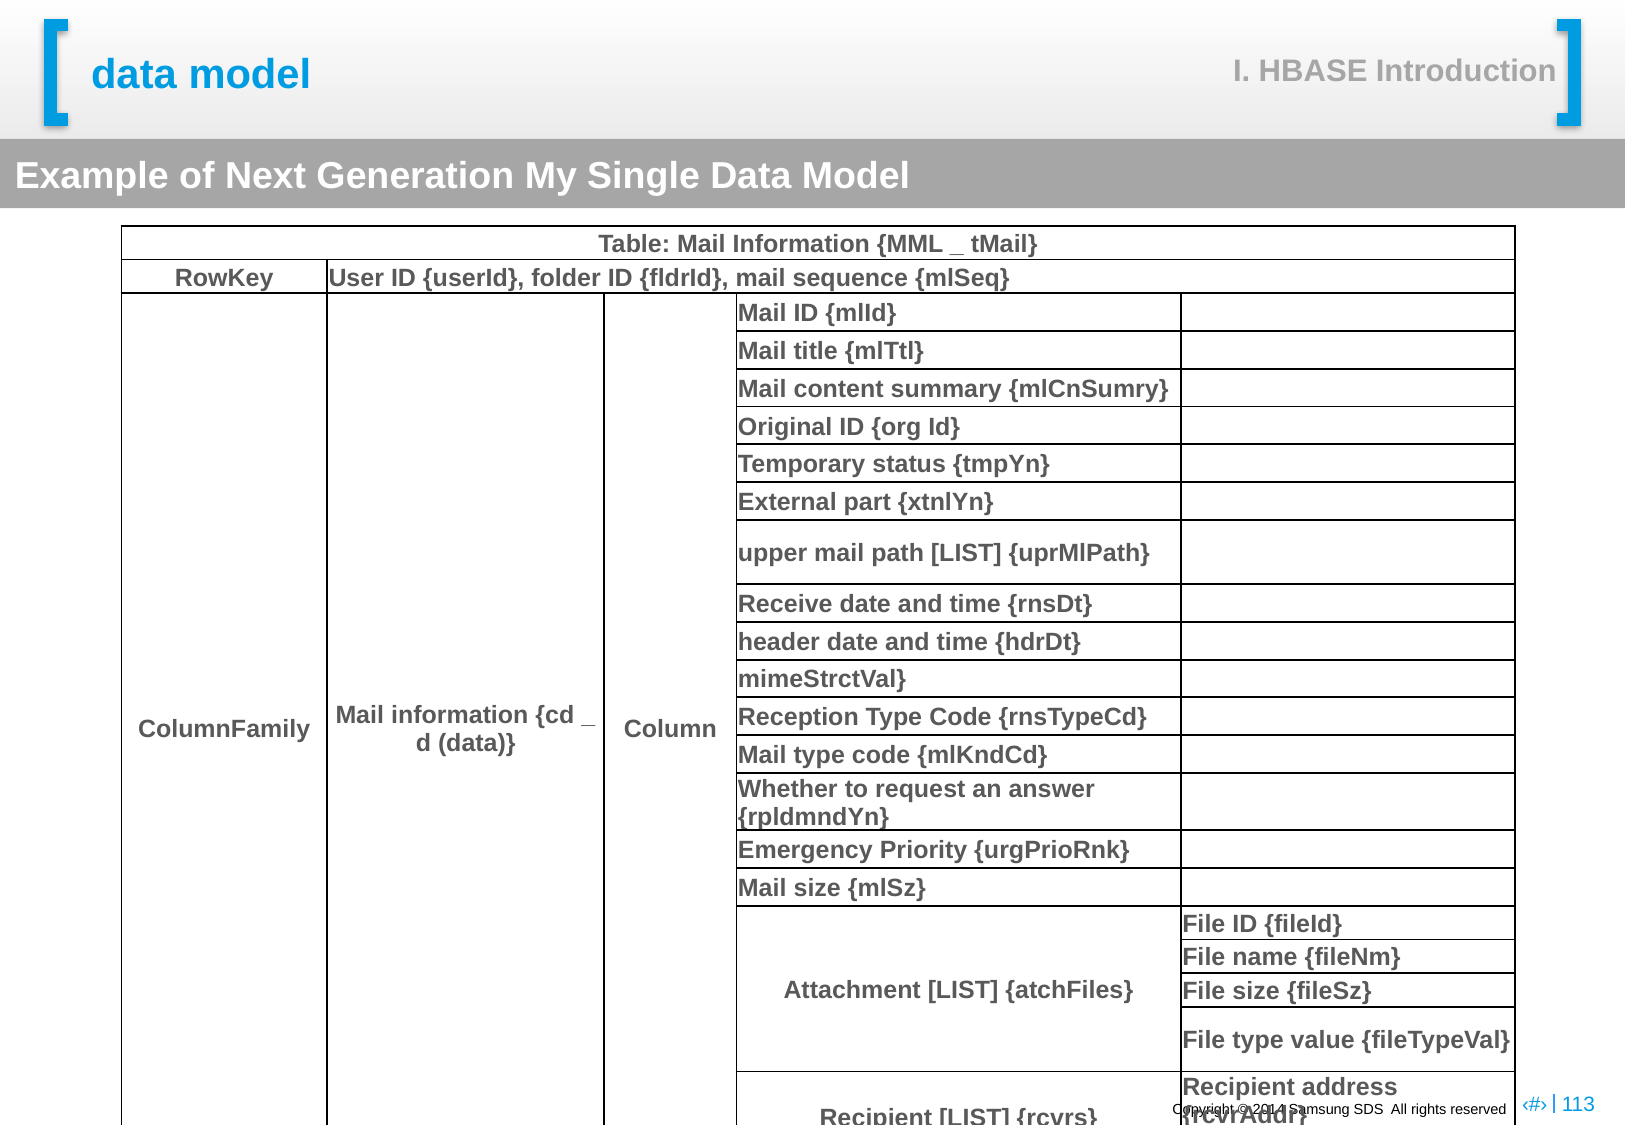

I. HBASE Introduction
# data model
Example of Next Generation My Single Data Model
| Table: Mail Information {MML \_ tMail} |  |  |  |  |
| --- | --- | --- | --- | --- |
| RowKey | User ID {userId}, folder ID {fldrId}, mail sequence {mlSeq} |  |  |  |
| ColumnFamily | Mail information {cd \_ d (data)} | Column | Mail ID {mlId} |  |
|  |  |  | Mail title {mlTtl} |  |
|  |  |  | Mail content summary {mlCnSumry} |  |
|  |  |  | Original ID {org Id} |  |
|  |  |  | Temporary status {tmpYn} |  |
|  |  |  | External part {xtnlYn} |  |
|  |  |  | upper mail path [LIST] {uprMlPath} |  |
|  |  |  | Receive date and time {rnsDt} |  |
|  |  |  | header date and time {hdrDt} |  |
|  |  |  | mimeStrctVal} |  |
|  |  |  | Reception Type Code {rnsTypeCd} |  |
|  |  |  | Mail type code {mlKndCd} |  |
|  |  |  | Whether to request an answer {rpldmndYn} |  |
|  |  |  | Emergency Priority {urgPrioRnk} |  |
|  |  |  | Mail size {mlSz} |  |
|  |  |  | Attachment [LIST] {atchFiles} | File ID {fileId} |
|  |  |  |  | File name {fileNm} |
|  |  |  |  | File size {fileSz} |
|  |  |  |  | File type value {fileTypeVal} |
|  |  |  | Recipient [LIST] {rcvrs} | Recipient address {rcvrAddr} |
|  |  |  |  | Recipient name {rcvrFnm} |